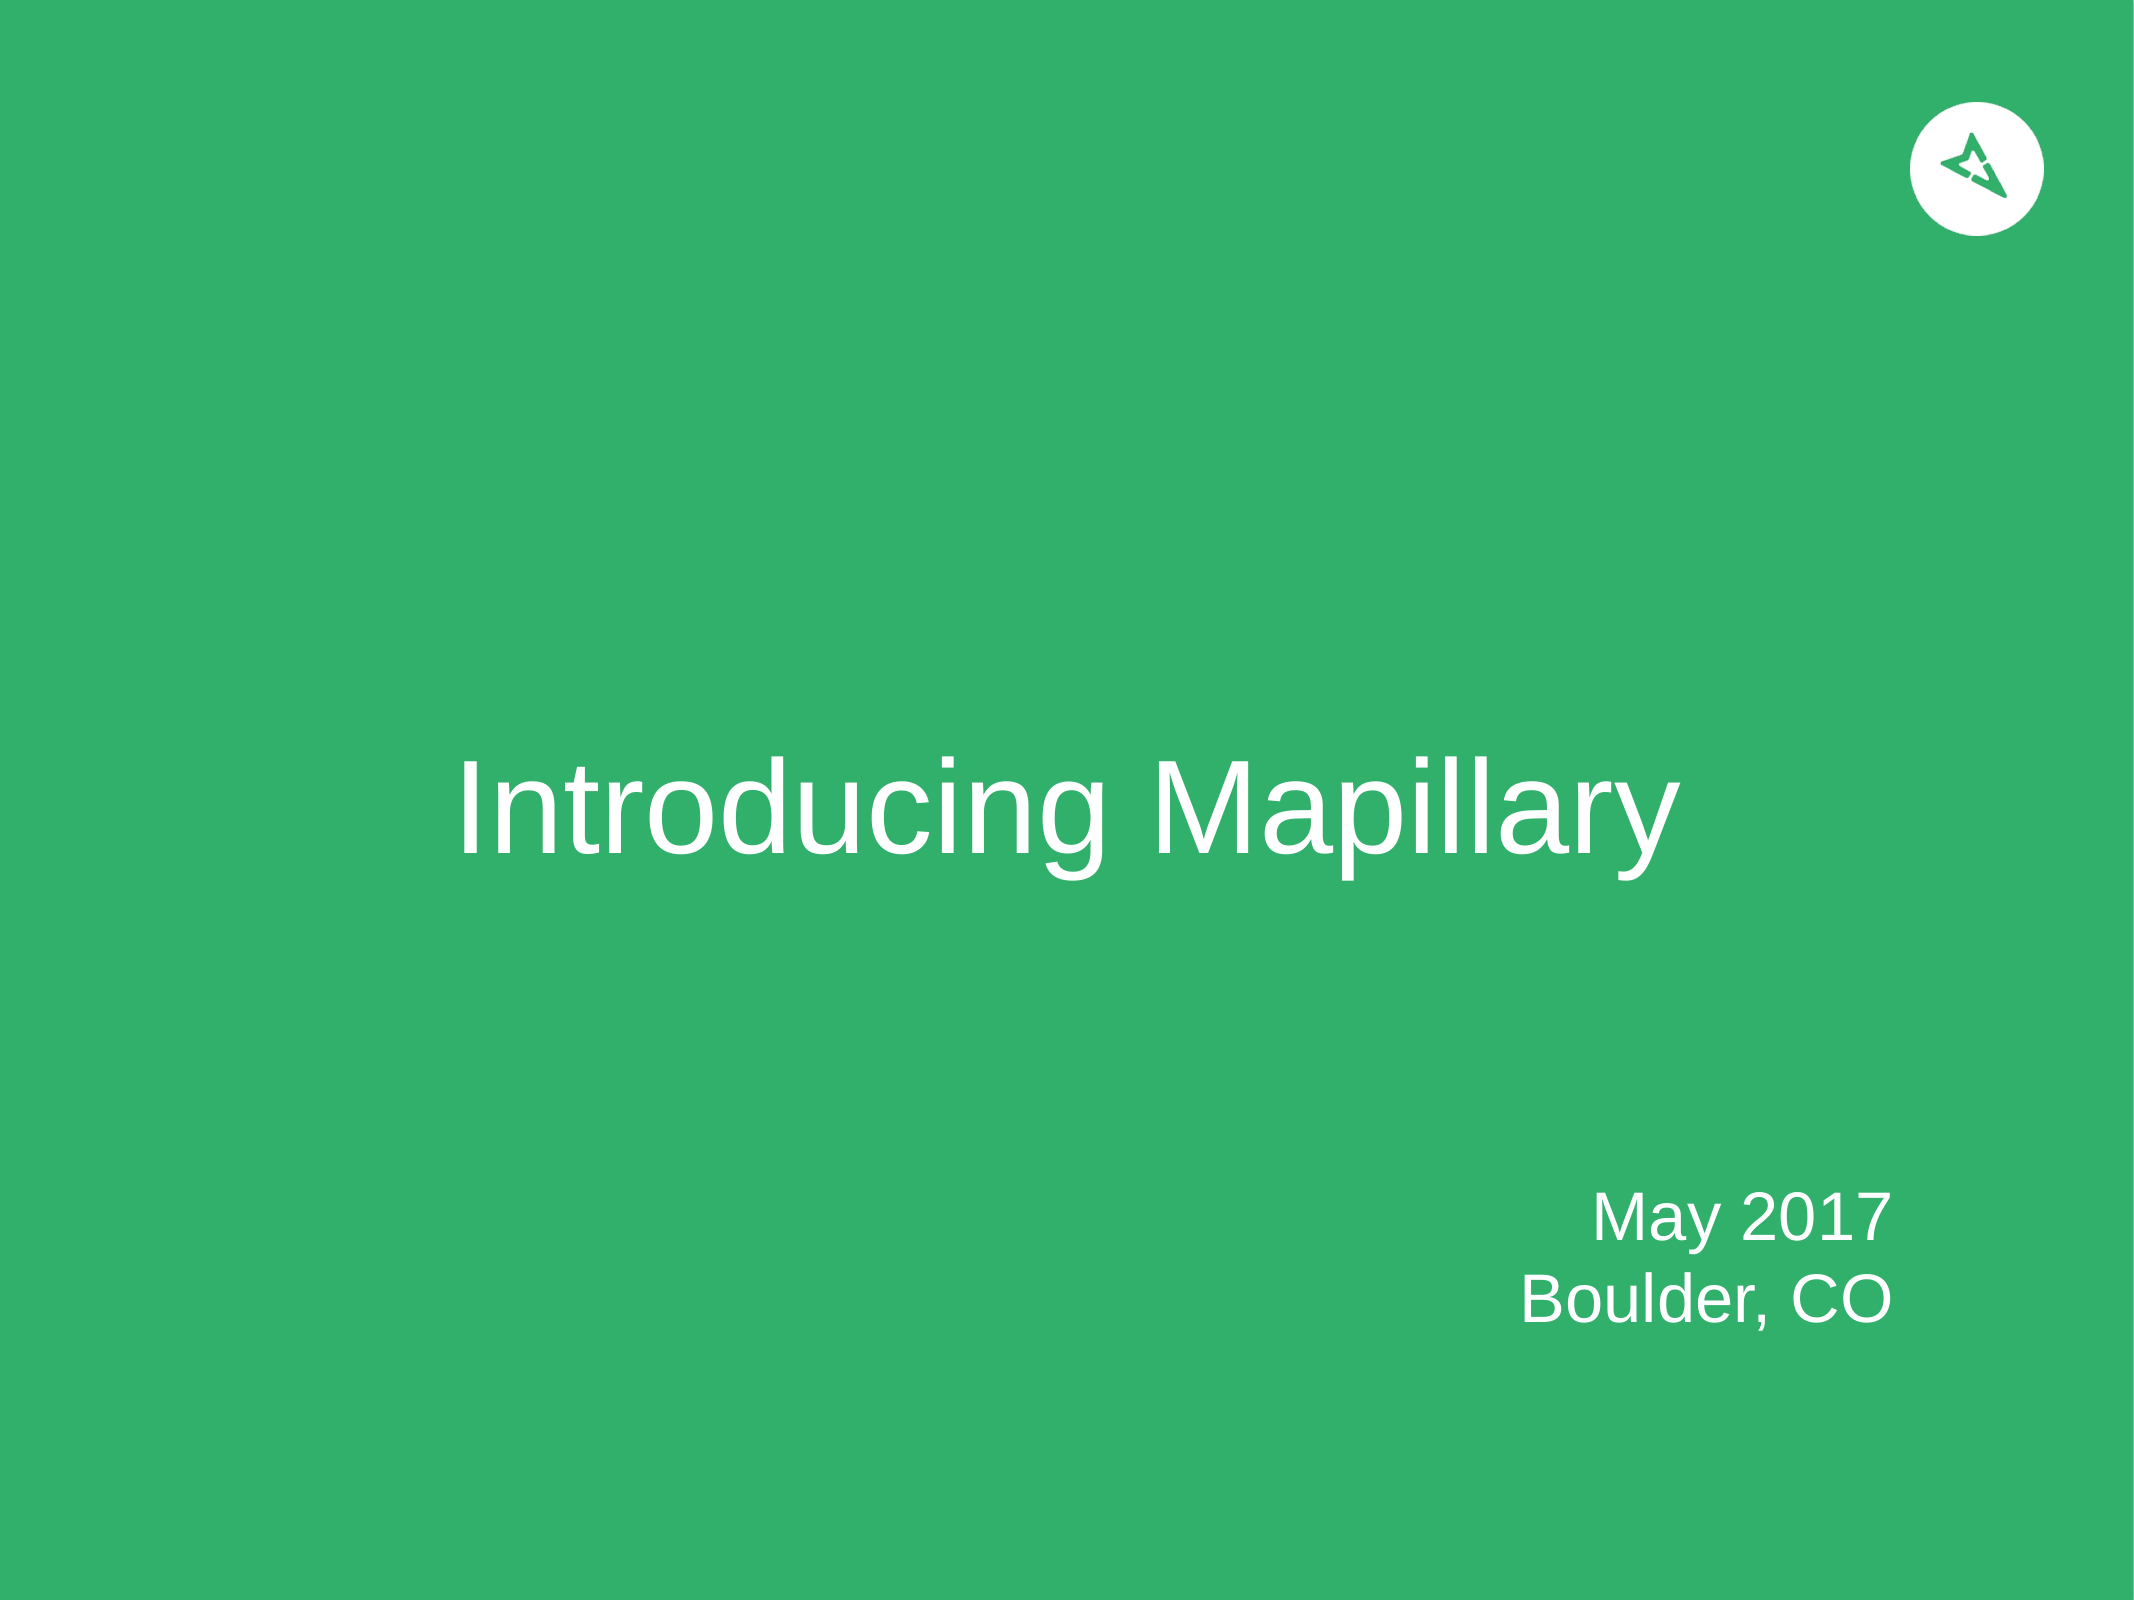

# Introducing Mapillary
May 2017
Boulder, CO